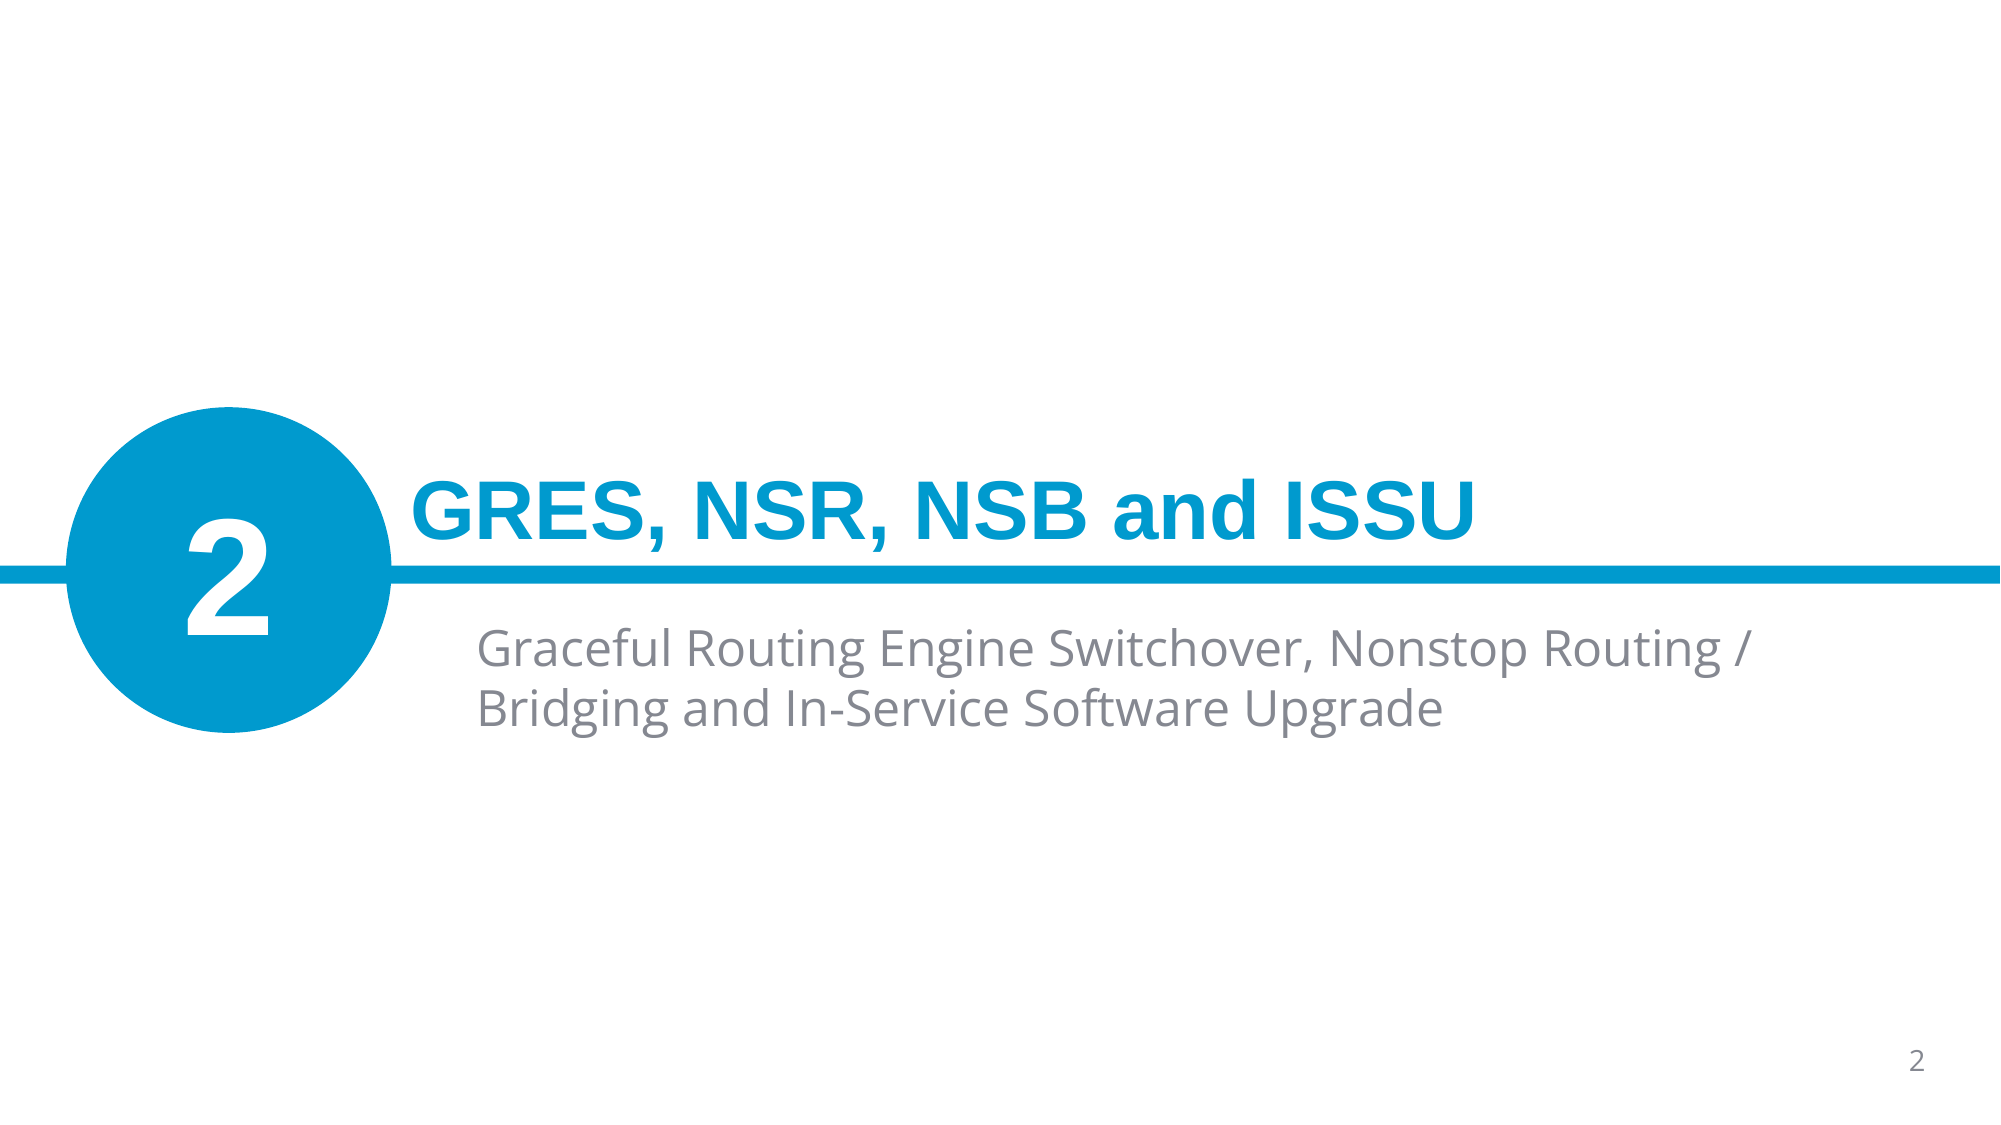

# GRES, NSR, NSB and ISSU
2

Graceful Routing Engine Switchover, Nonstop Routing / Bridging and In-Service Software Upgrade